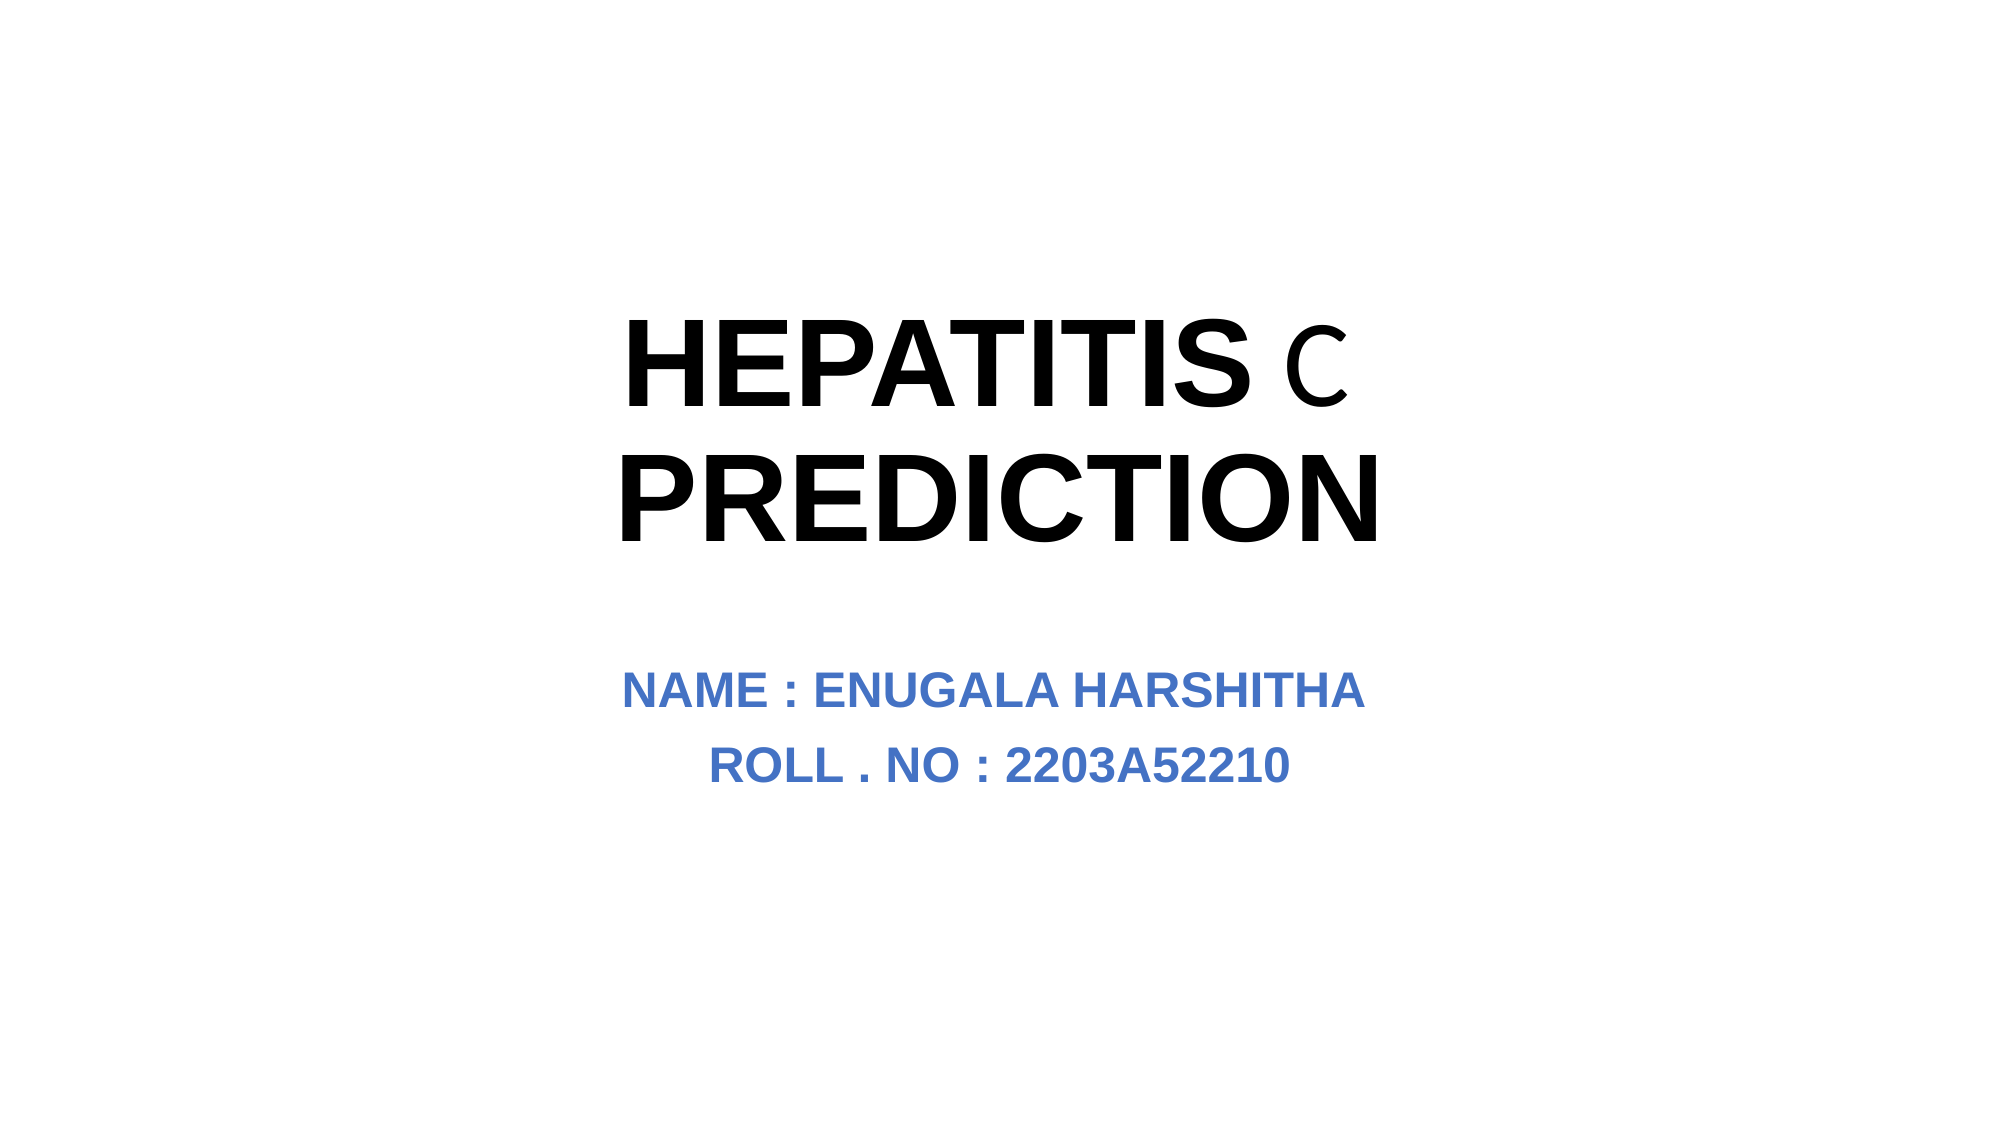

# HEPATITIS C PREDICTION

NAME : ENUGALA HARSHITHA
ROLL . NO : 2203A52210